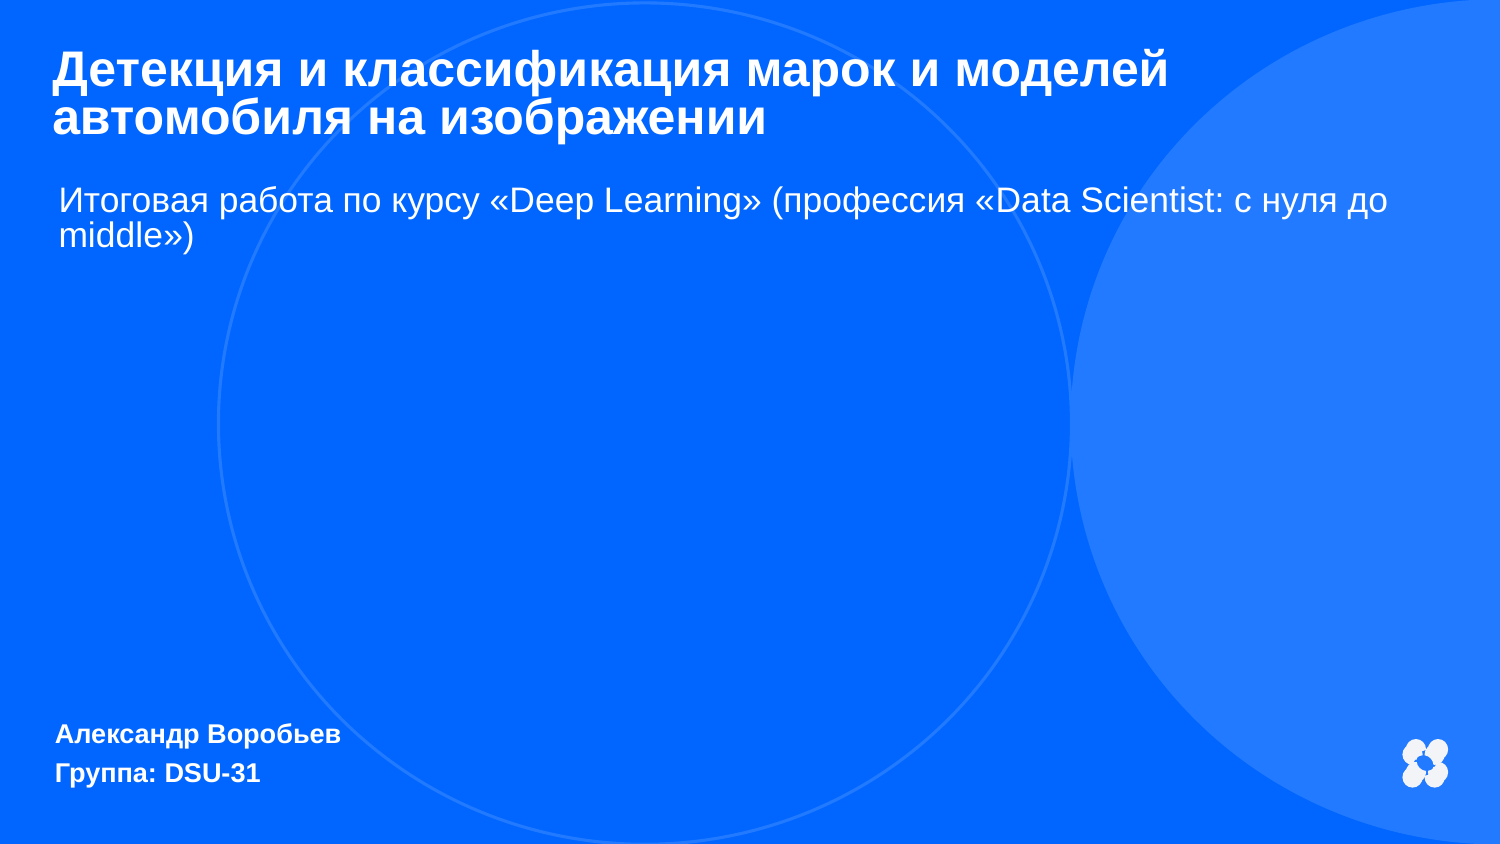

Детекция и классификация марок и моделей автомобиля на изображении
Итоговая работа по курсу «Deep Learning» (профессия «Data Scientist: с нуля до middle»)

Александр Воробьев
Группа: DSU-31